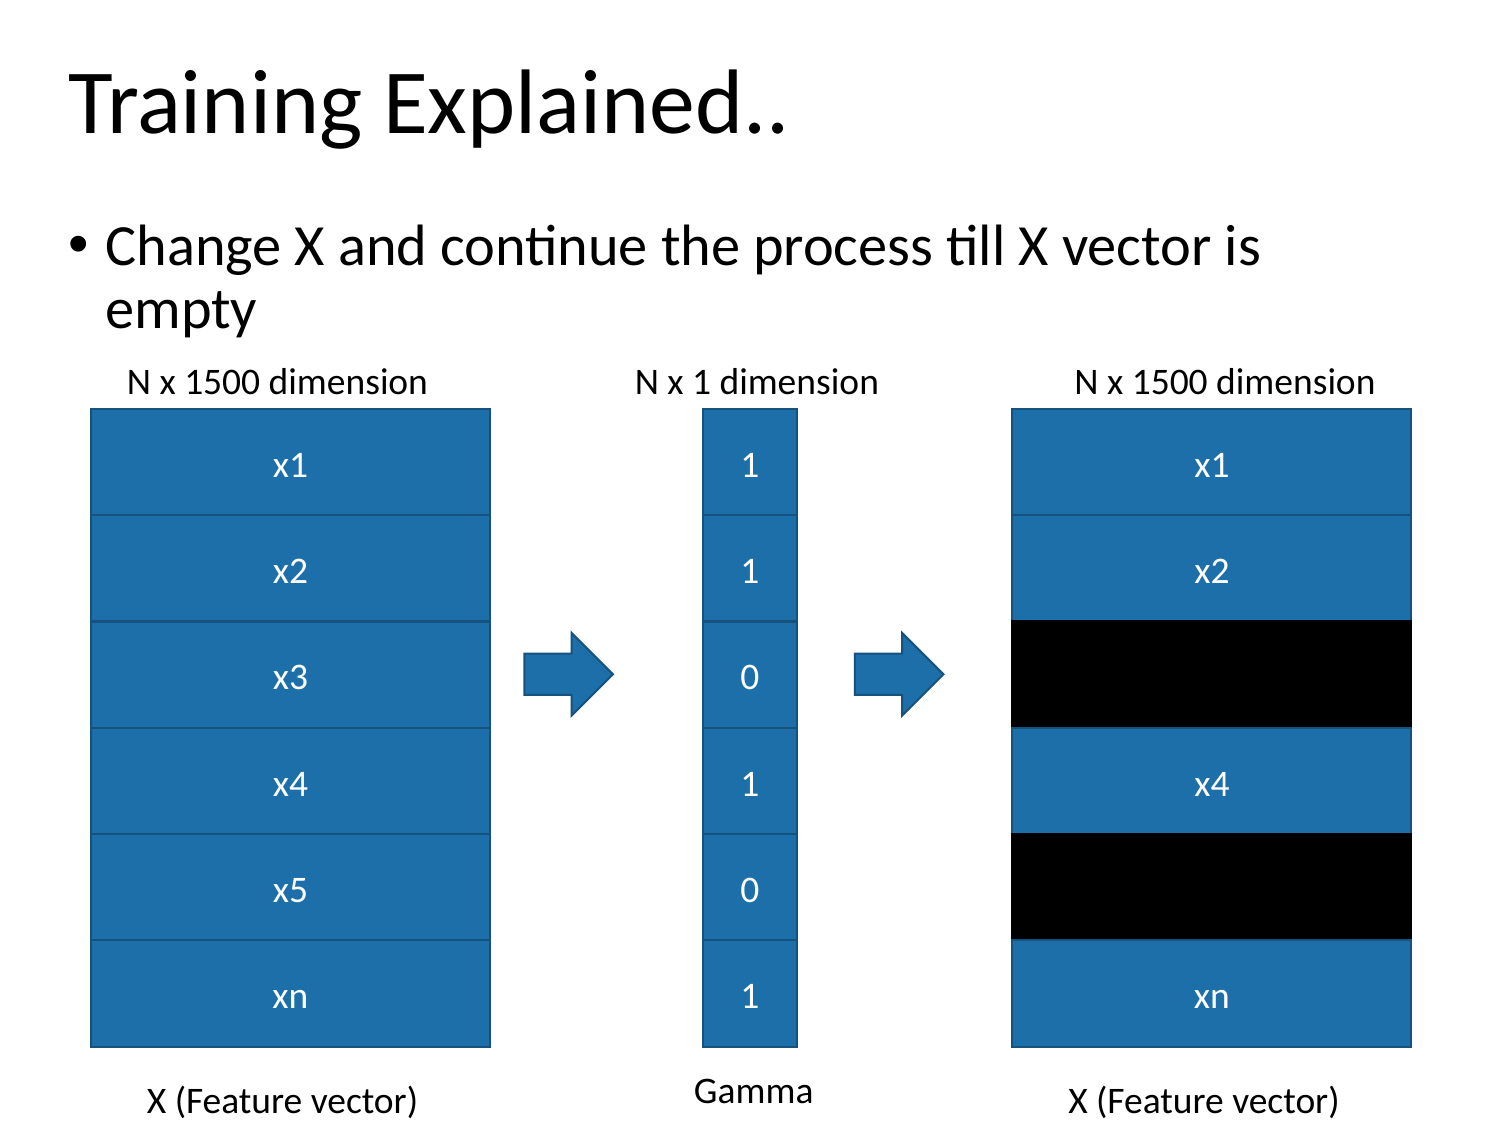

# Training Explained..
Change X and continue the process till X vector is empty
N x 1500 dimension
N x 1 dimension
N x 1500 dimension
x1
1
x1
x2
1
x2
x3
0

x4
1
x4
x5
0
x5
xn
1
xn
Gamma
X (Feature vector)
X (Feature vector)